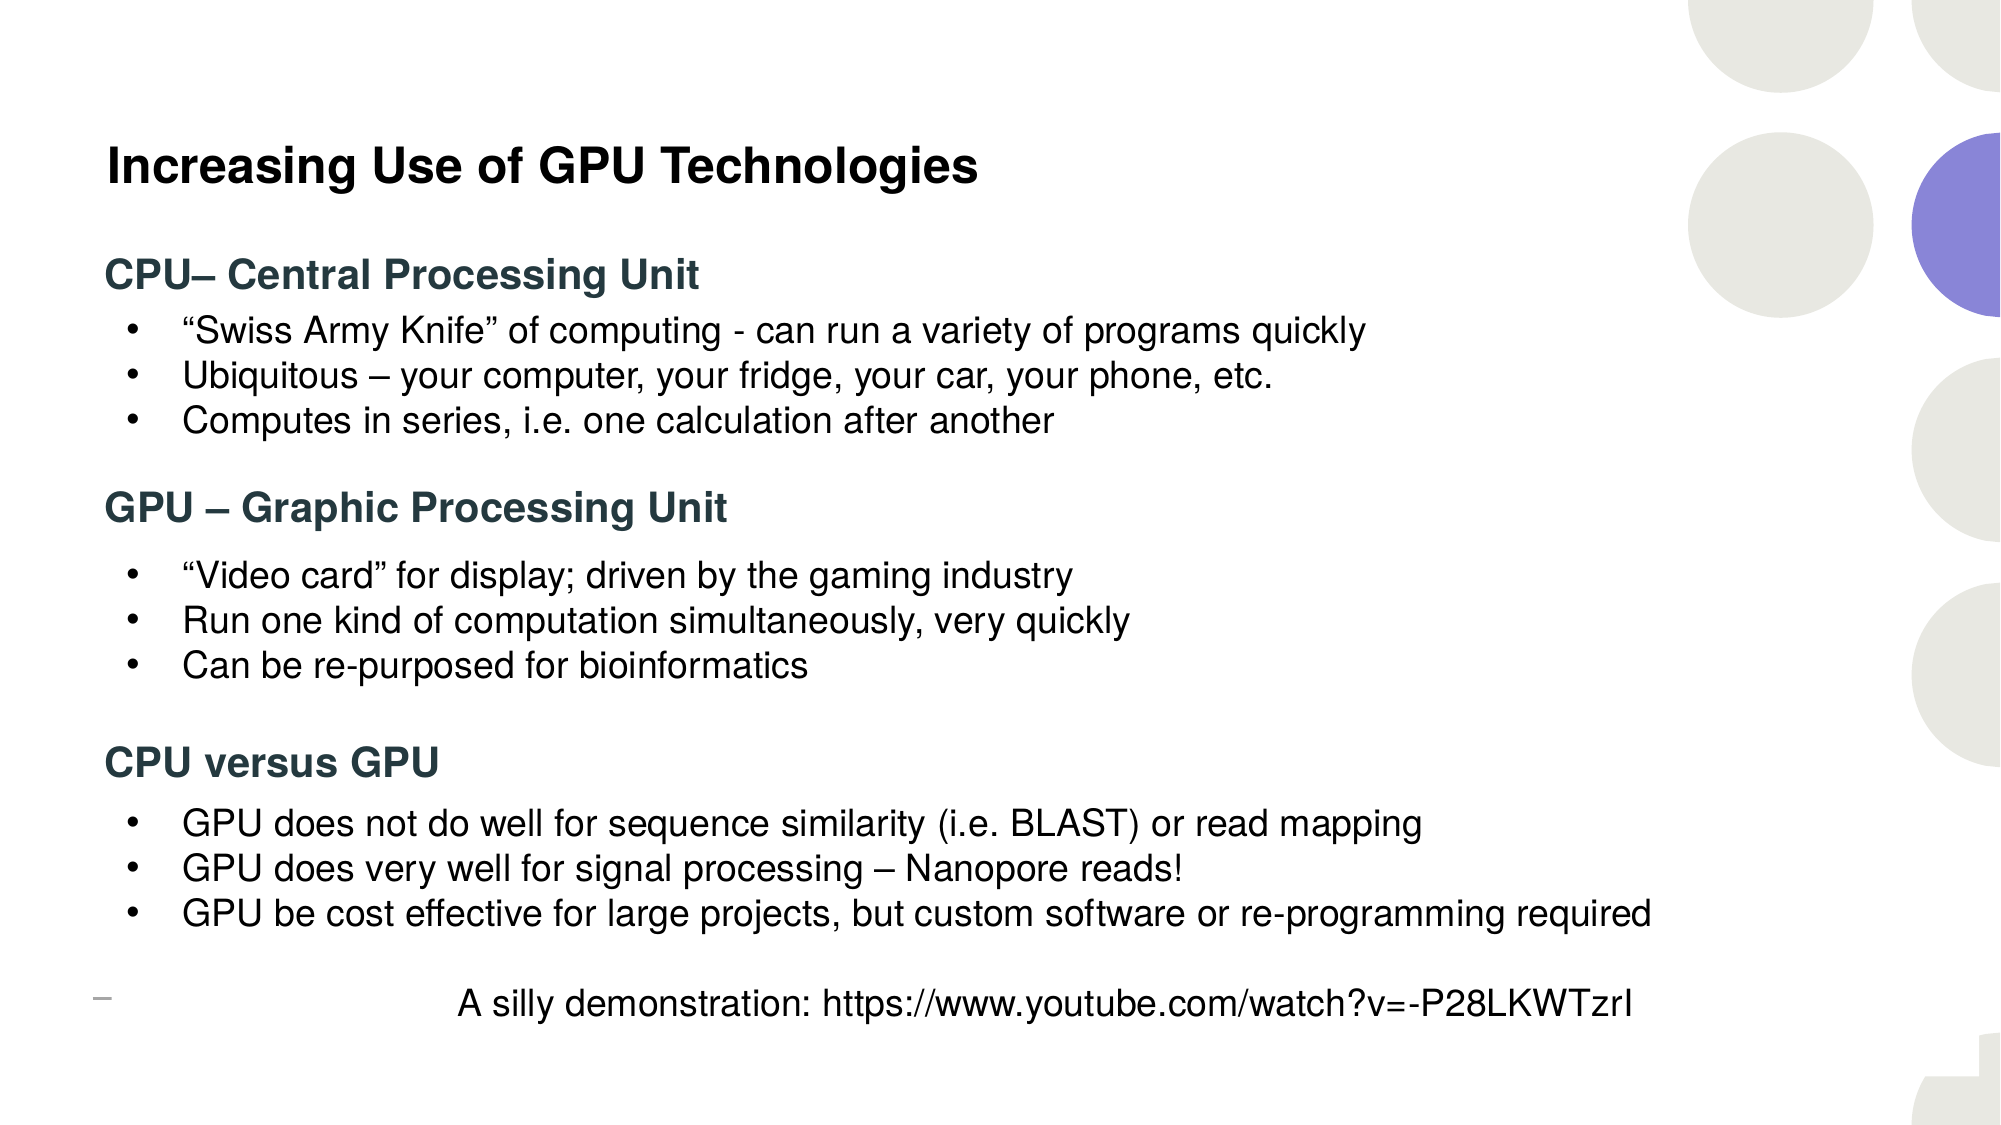

# Increasing Use of GPU Technologies
CPU– Central Processing Unit
“Swiss Army Knife” of computing - can run a variety of programs quickly
Ubiquitous – your computer, your fridge, your car, your phone, etc.
Computes in series, i.e. one calculation after another
GPU – Graphic Processing Unit
“Video card” for display; driven by the gaming industry
Run one kind of computation simultaneously, very quickly
Can be re-purposed for bioinformatics
CPU versus GPU
GPU does not do well for sequence similarity (i.e. BLAST) or read mapping
GPU does very well for signal processing – Nanopore reads!
GPU be cost effective for large projects, but custom software or re-programming required

A silly demonstration: https://www.youtube.com/watch?v=-P28LKWTzrI